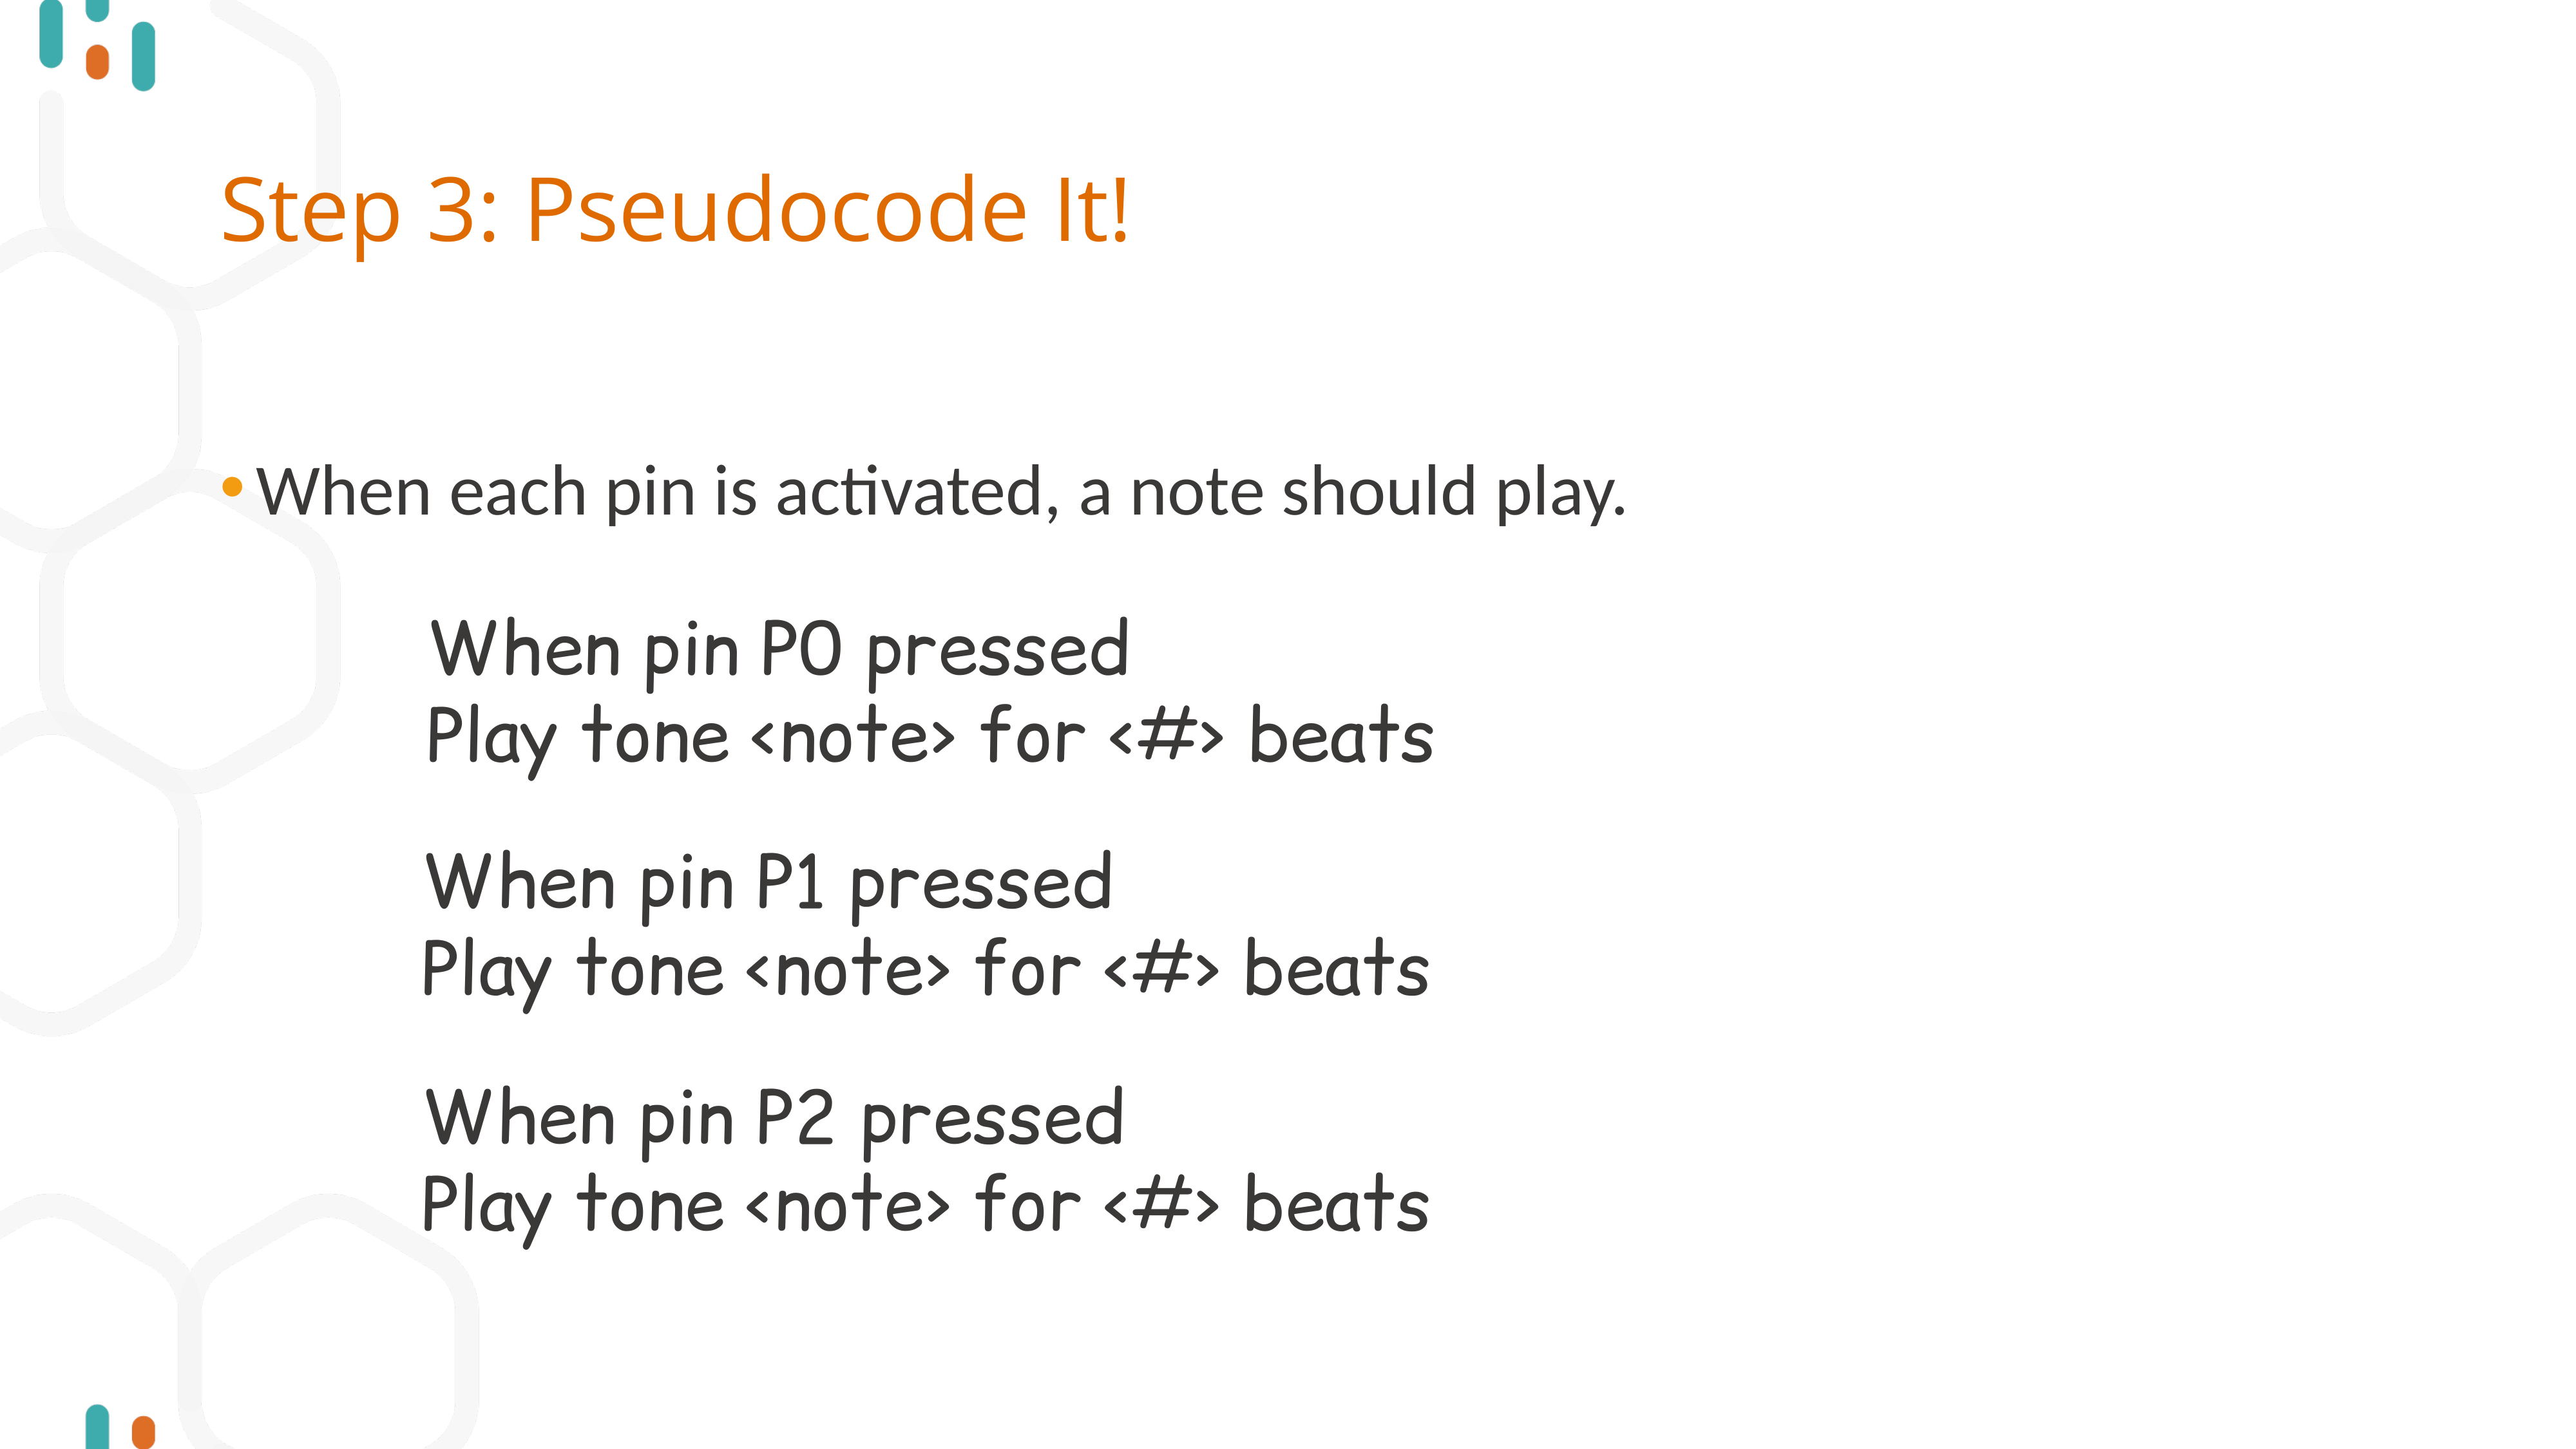

# Step 3: Pseudocode It!

When each pin is activated, a note should play.
When pin P0 pressed
Play tone <note> for <#> beats
When pin P1 pressed
Play tone <note> for <#> beats
When pin P2 pressed
Play tone <note> for <#> beats